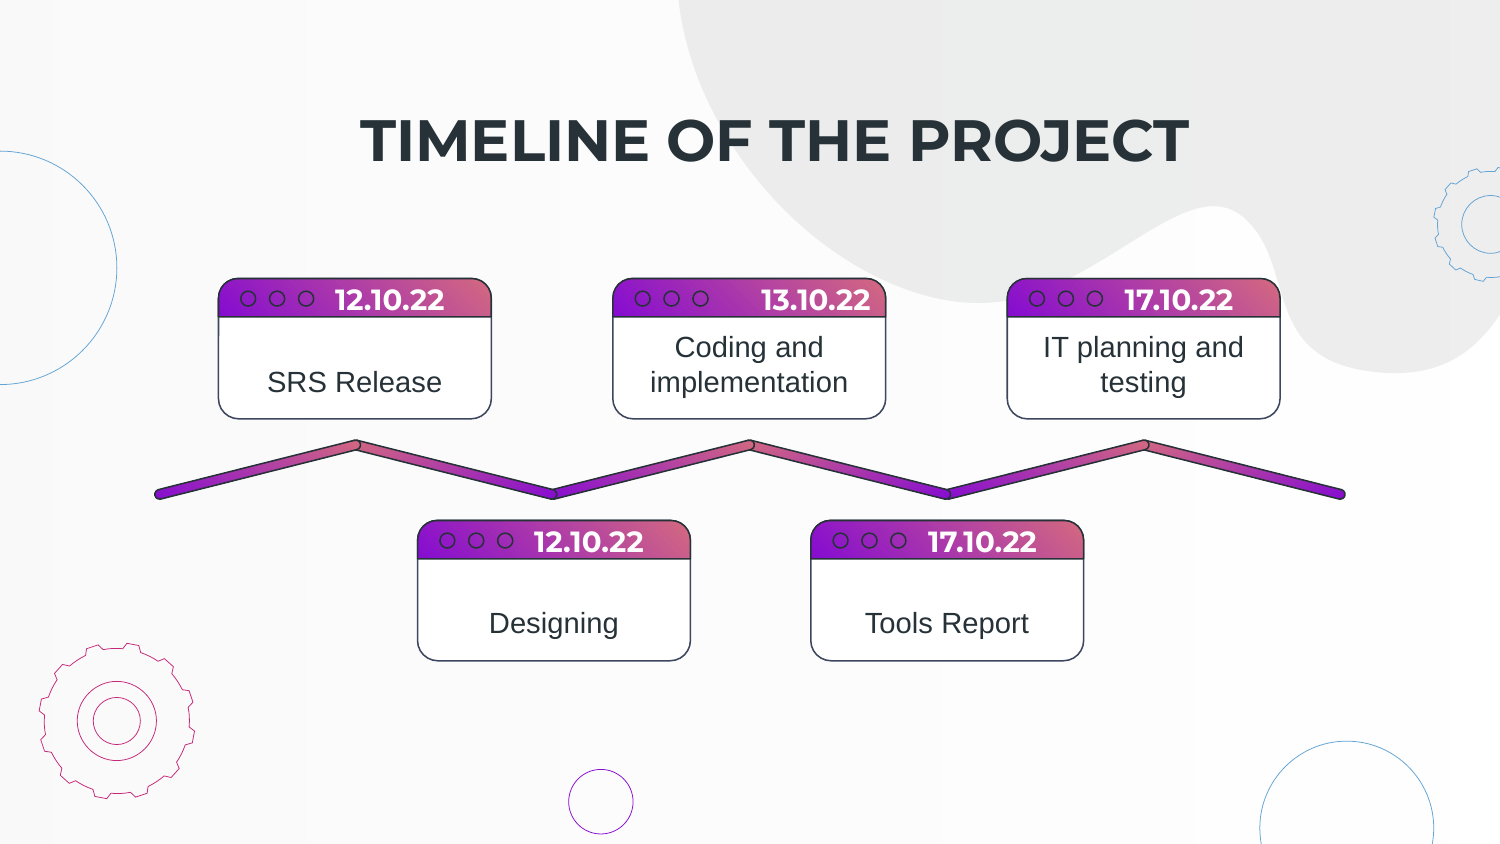

# TIMELINE OF THE PROJECT
SRS Release

Coding and implementation

IT planning and testing

12.10.22
13.10.22
17.10.22

Designing

    Tools Report

12.10.22
17.10.22